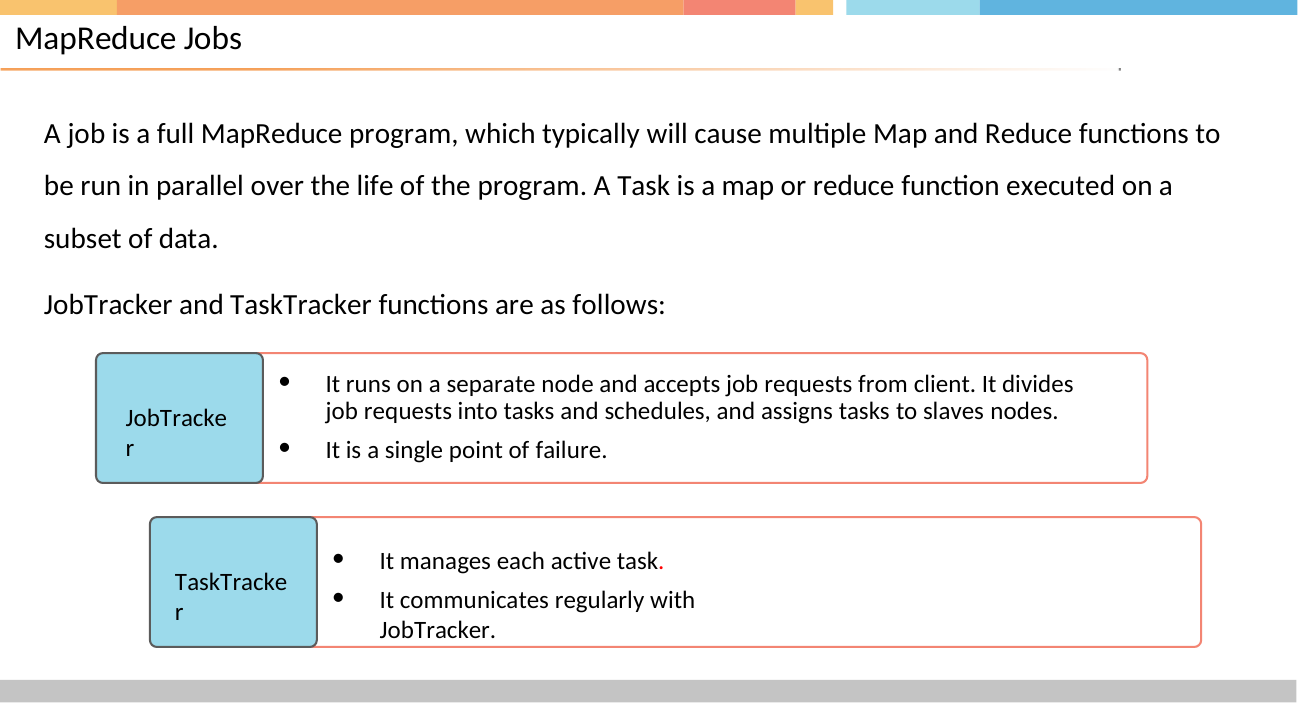

# MapReduce Jobs

A job is a full MapReduce program, which typically will cause multiple Map and Reduce functions to be run in parallel over the life of the program. A Task is a map or reduce function executed on a subset of data.

JobTracker and TaskTracker functions are as follows:

It runs on a separate node and accepts job requests from client. It divides job requests into tasks and schedules, and assigns tasks to slaves nodes.
It is a single point of failure.
JobTracker

It manages each active task.
It communicates regularly with JobTracker.
TaskTracker